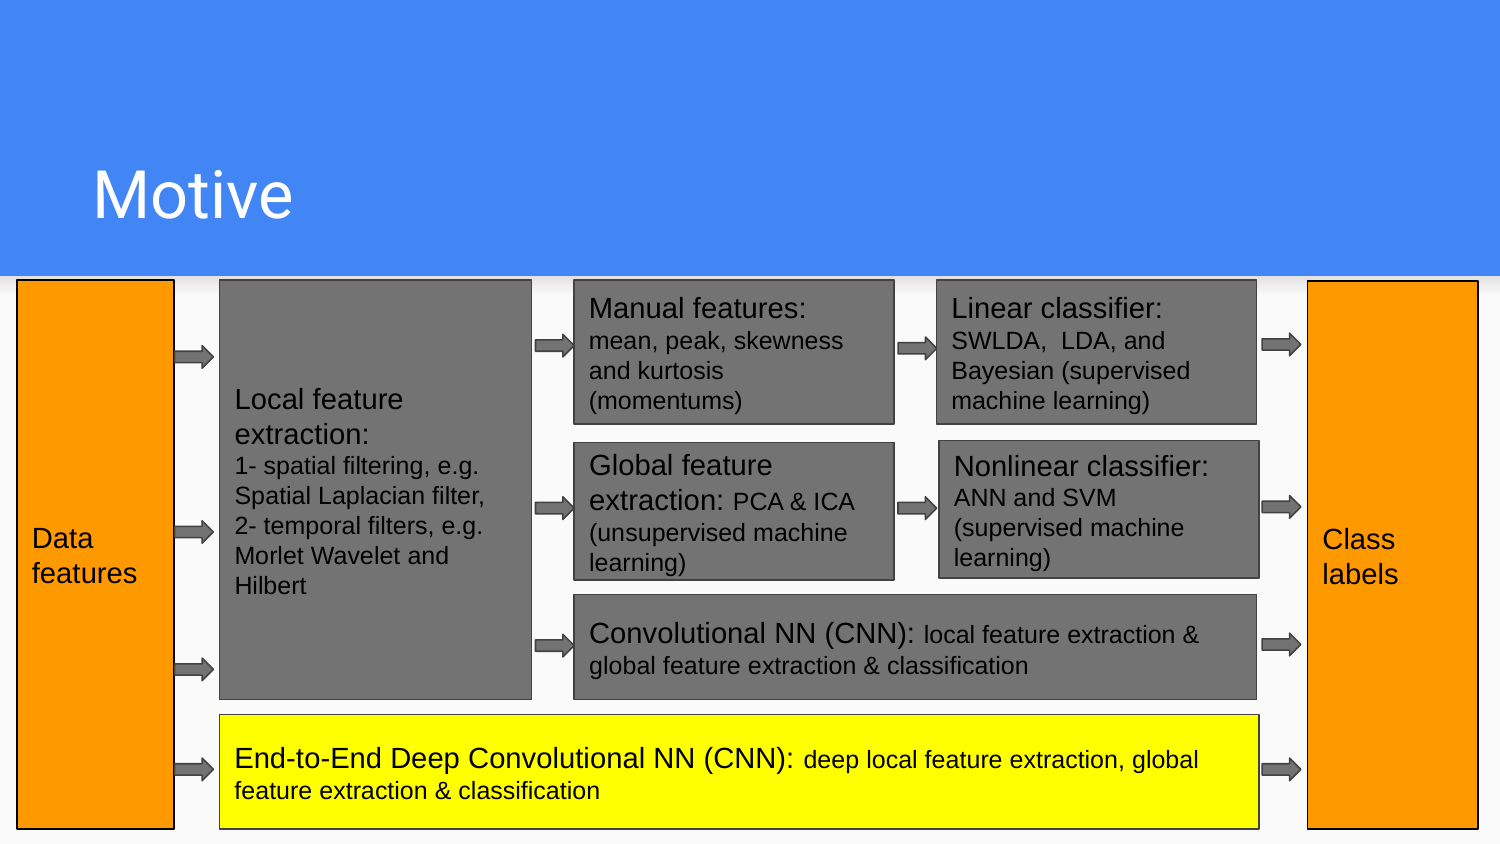

# Motive
Data features
Local feature extraction:
1- spatial filtering, e.g.
Spatial Laplacian filter,
2- temporal filters, e.g. Morlet Wavelet and Hilbert
Manual features: mean, peak, skewness and kurtosis (momentums)
Linear classifier: SWLDA,  LDA, and Bayesian (supervised machine learning)
Class labels

Nonlinear classifier: ANN and SVM (supervised machine learning)
Global feature extraction: PCA & ICA (unsupervised machine learning)

Convolutional NN (CNN): local feature extraction & global feature extraction & classification

End-to-End Deep Convolutional NN (CNN): deep local feature extraction, global feature extraction & classification